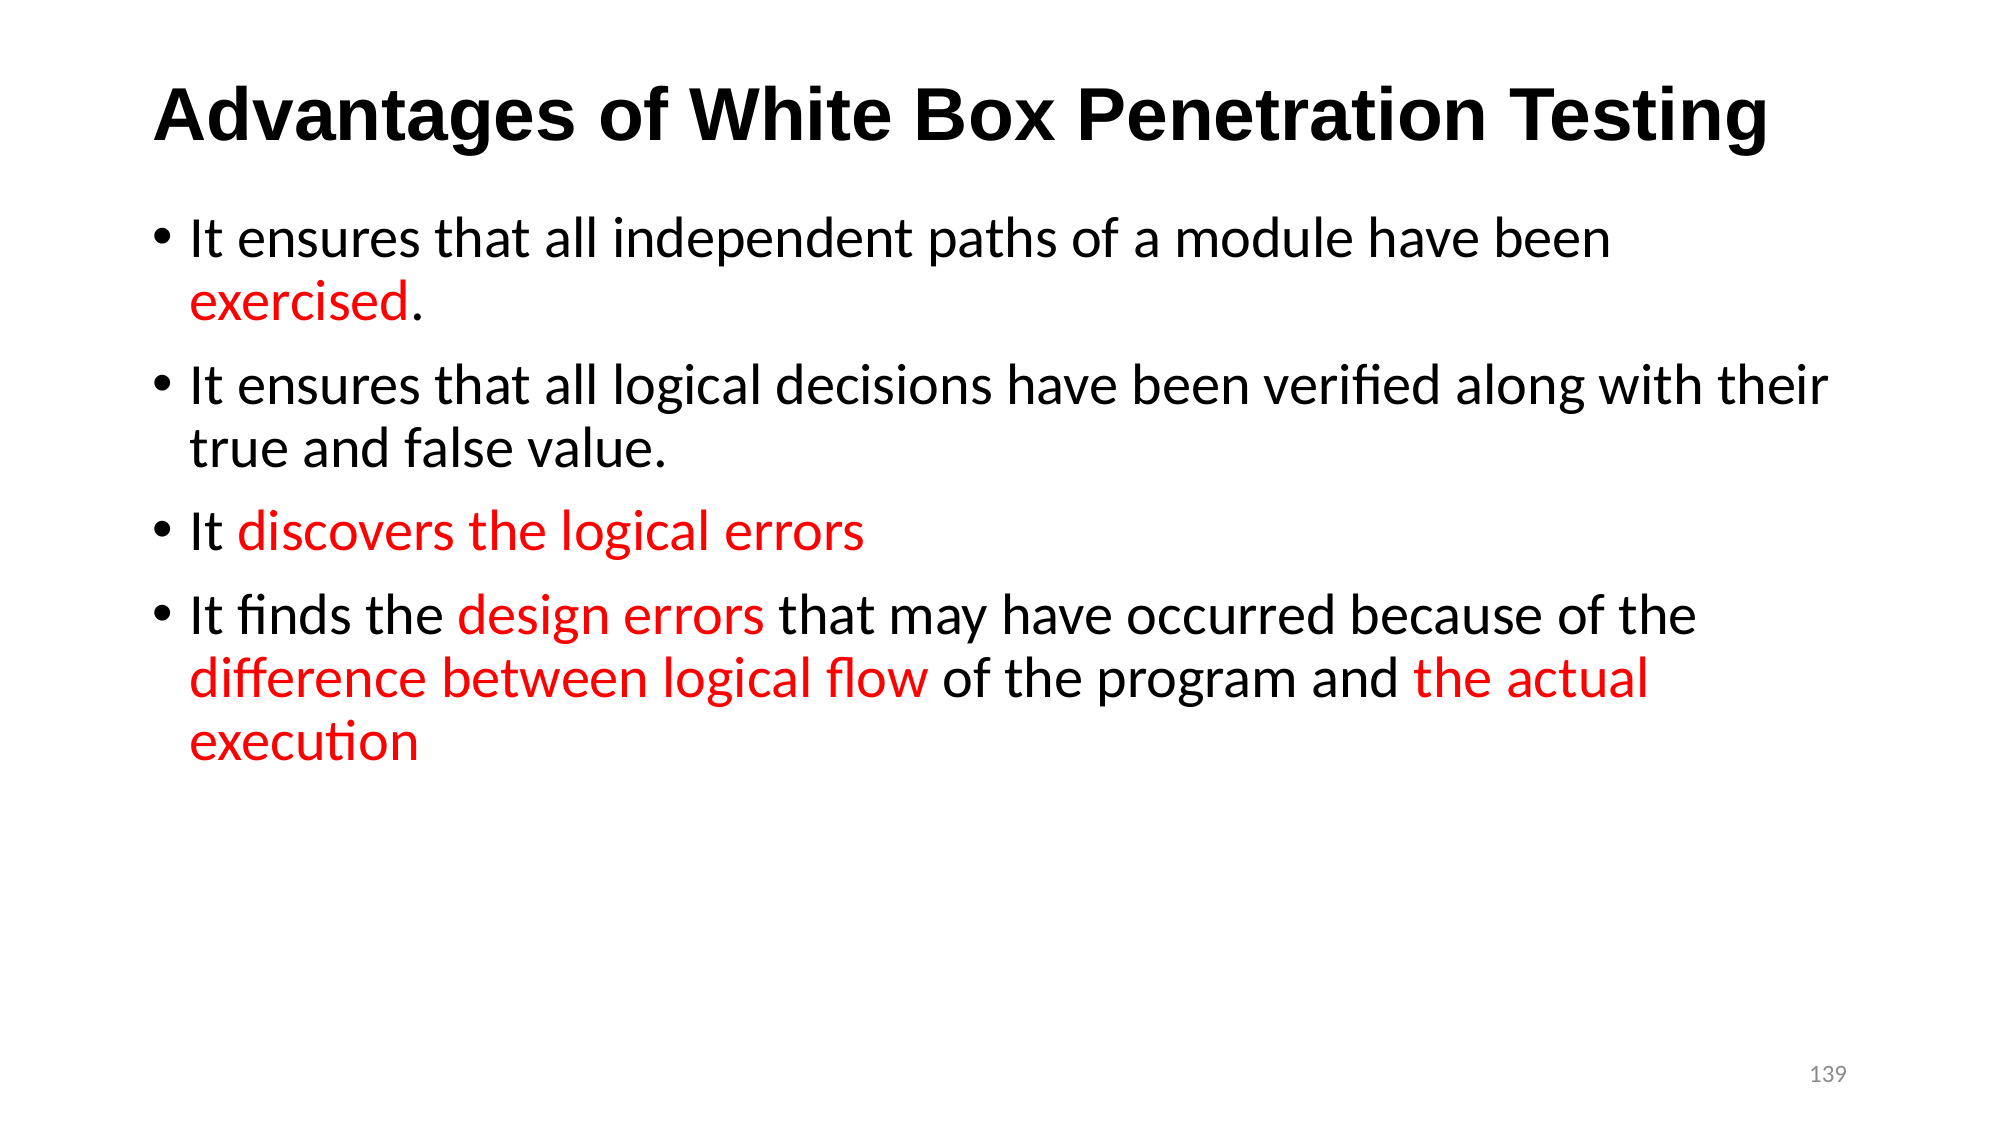

# Advantages of White Box Penetration Testing
It ensures that all independent paths of a module have been exercised.
It ensures that all logical decisions have been verified along with their true and false value.
It discovers the logical errors
It finds the design errors that may have occurred because of the difference between logical flow of the program and the actual execution
139